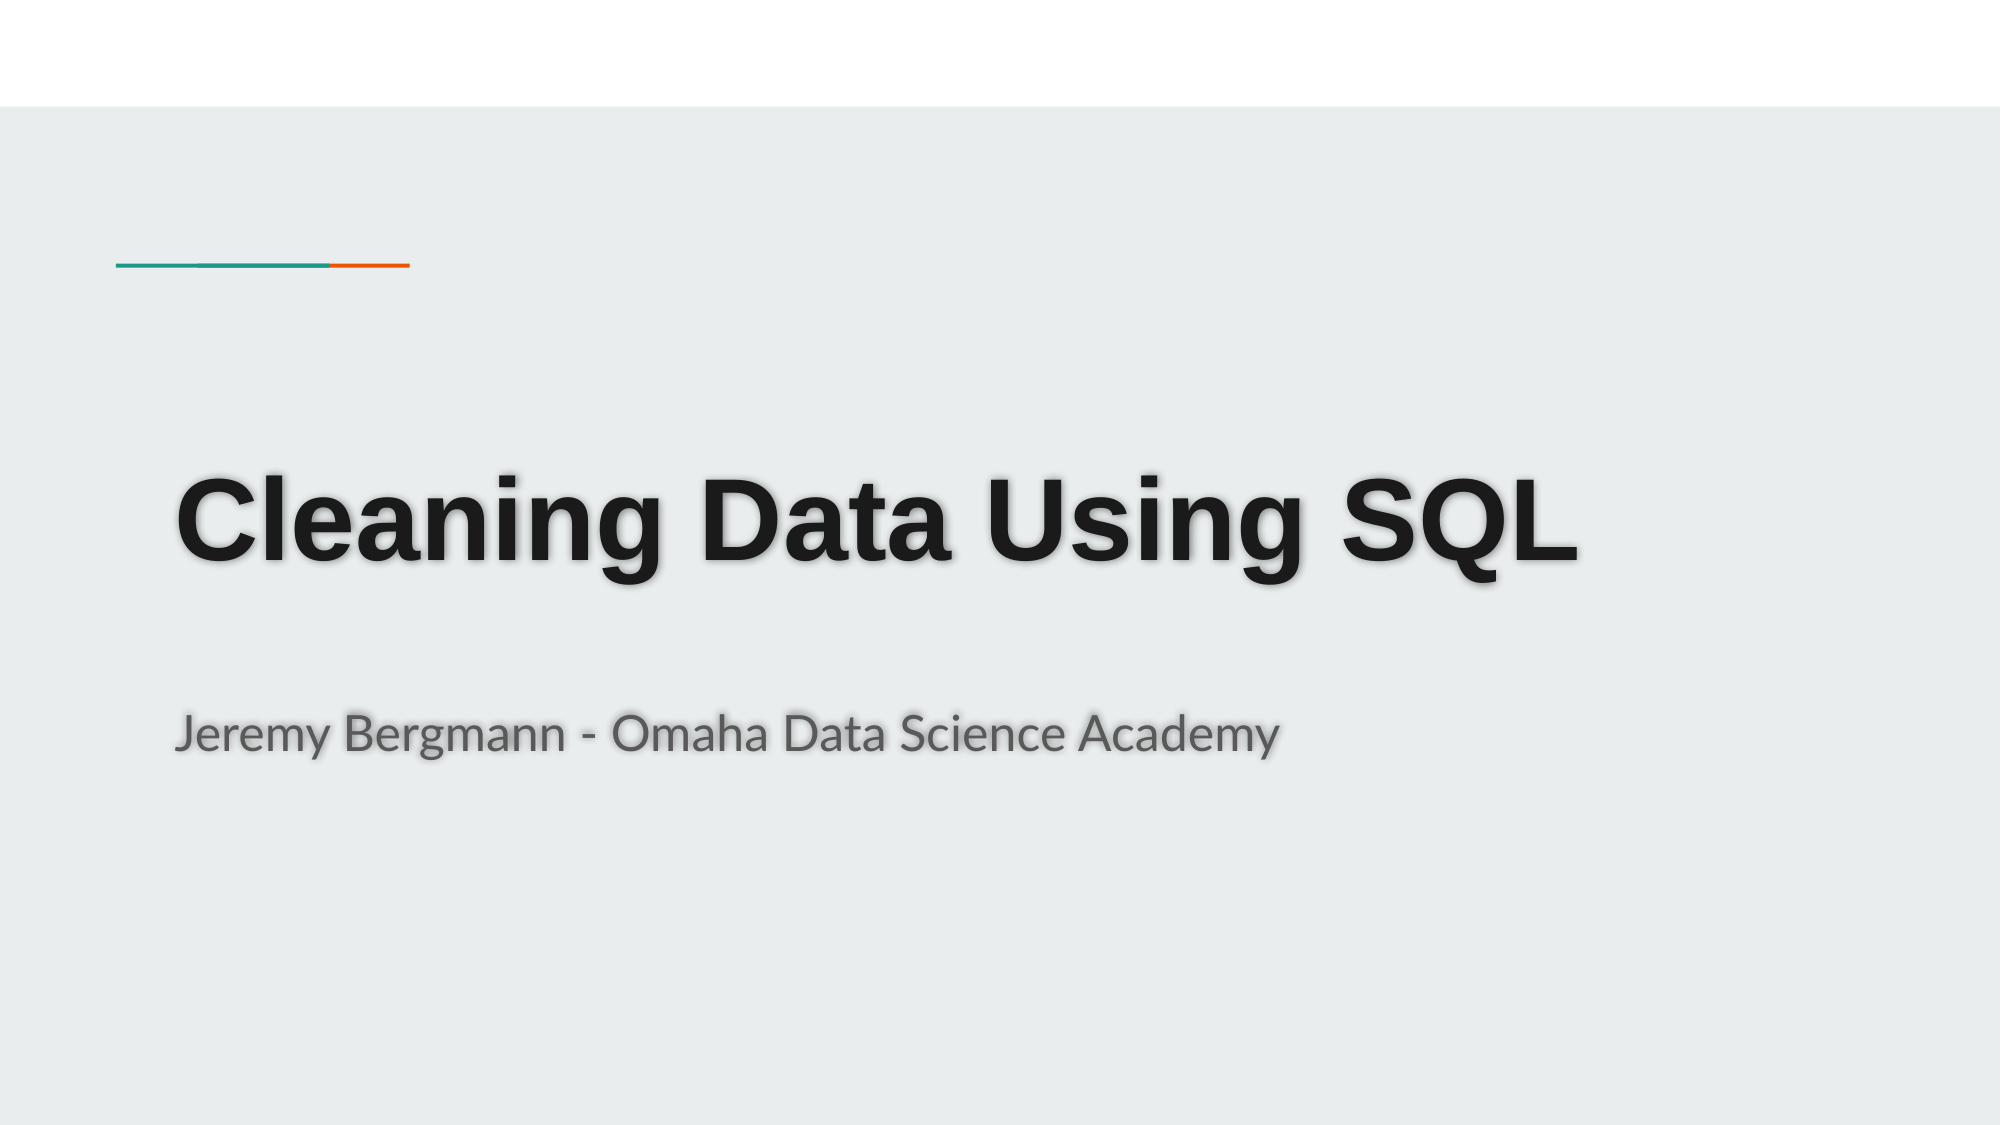

# Cleaning Data Using SQL
Jeremy Bergmann - Omaha Data Science Academy